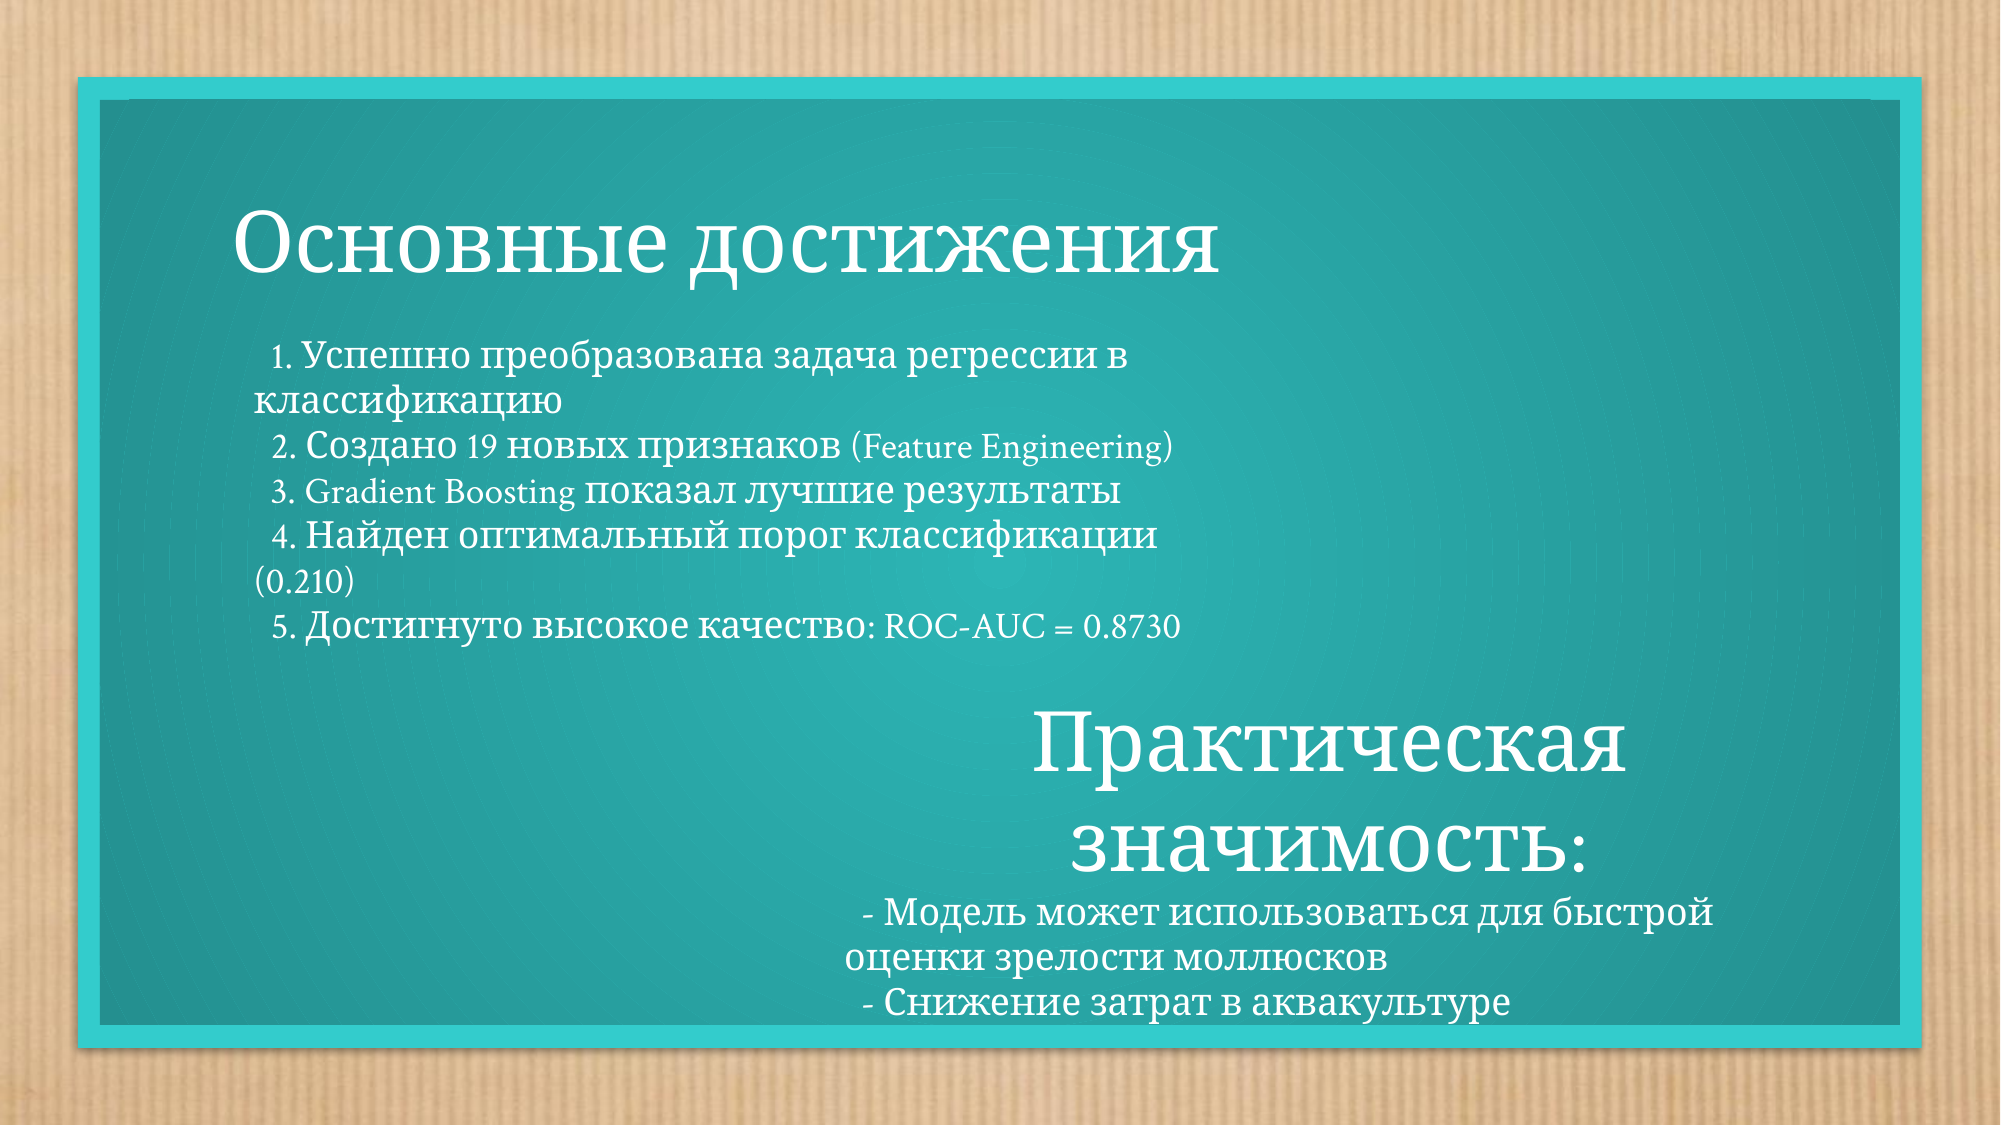

# Основные достижения

  1. Успешно преобразована задача регрессии в классификацию
  2. Создано 19 новых признаков (Feature Engineering)
  3. Gradient Boosting показал лучшие результаты
  4. Найден оптимальный порог классификации (0.210)
  5. Достигнуто высокое качество: ROC-AUC = 0.8730
Практическая значимость:
  - Модель может использоваться для быстрой оценки зрелости моллюсков
  - Снижение затрат в аквакультуре